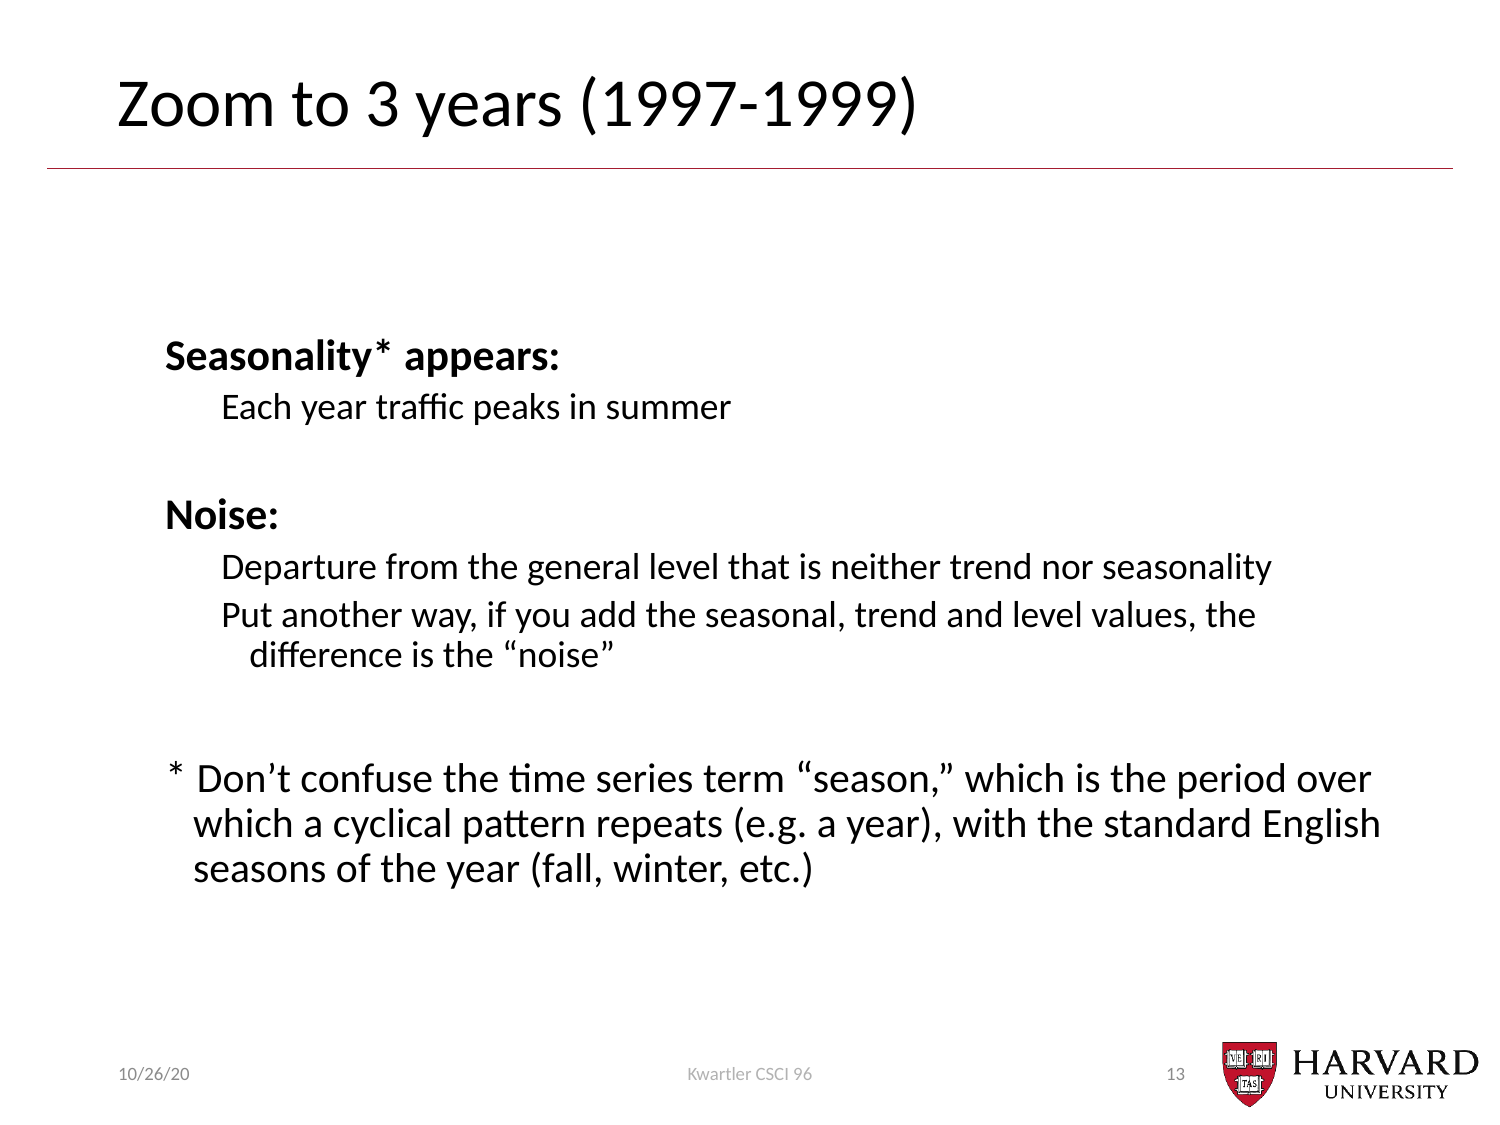

# Zoom to 3 years (1997-1999)
Seasonality* appears:
Each year traffic peaks in summer

Noise:
Departure from the general level that is neither trend nor seasonality
Put another way, if you add the seasonal, trend and level values, the difference is the “noise”

* Don’t confuse the time series term “season,” which is the period over which a cyclical pattern repeats (e.g. a year), with the standard English seasons of the year (fall, winter, etc.)
10/26/20
Kwartler CSCI 96
13